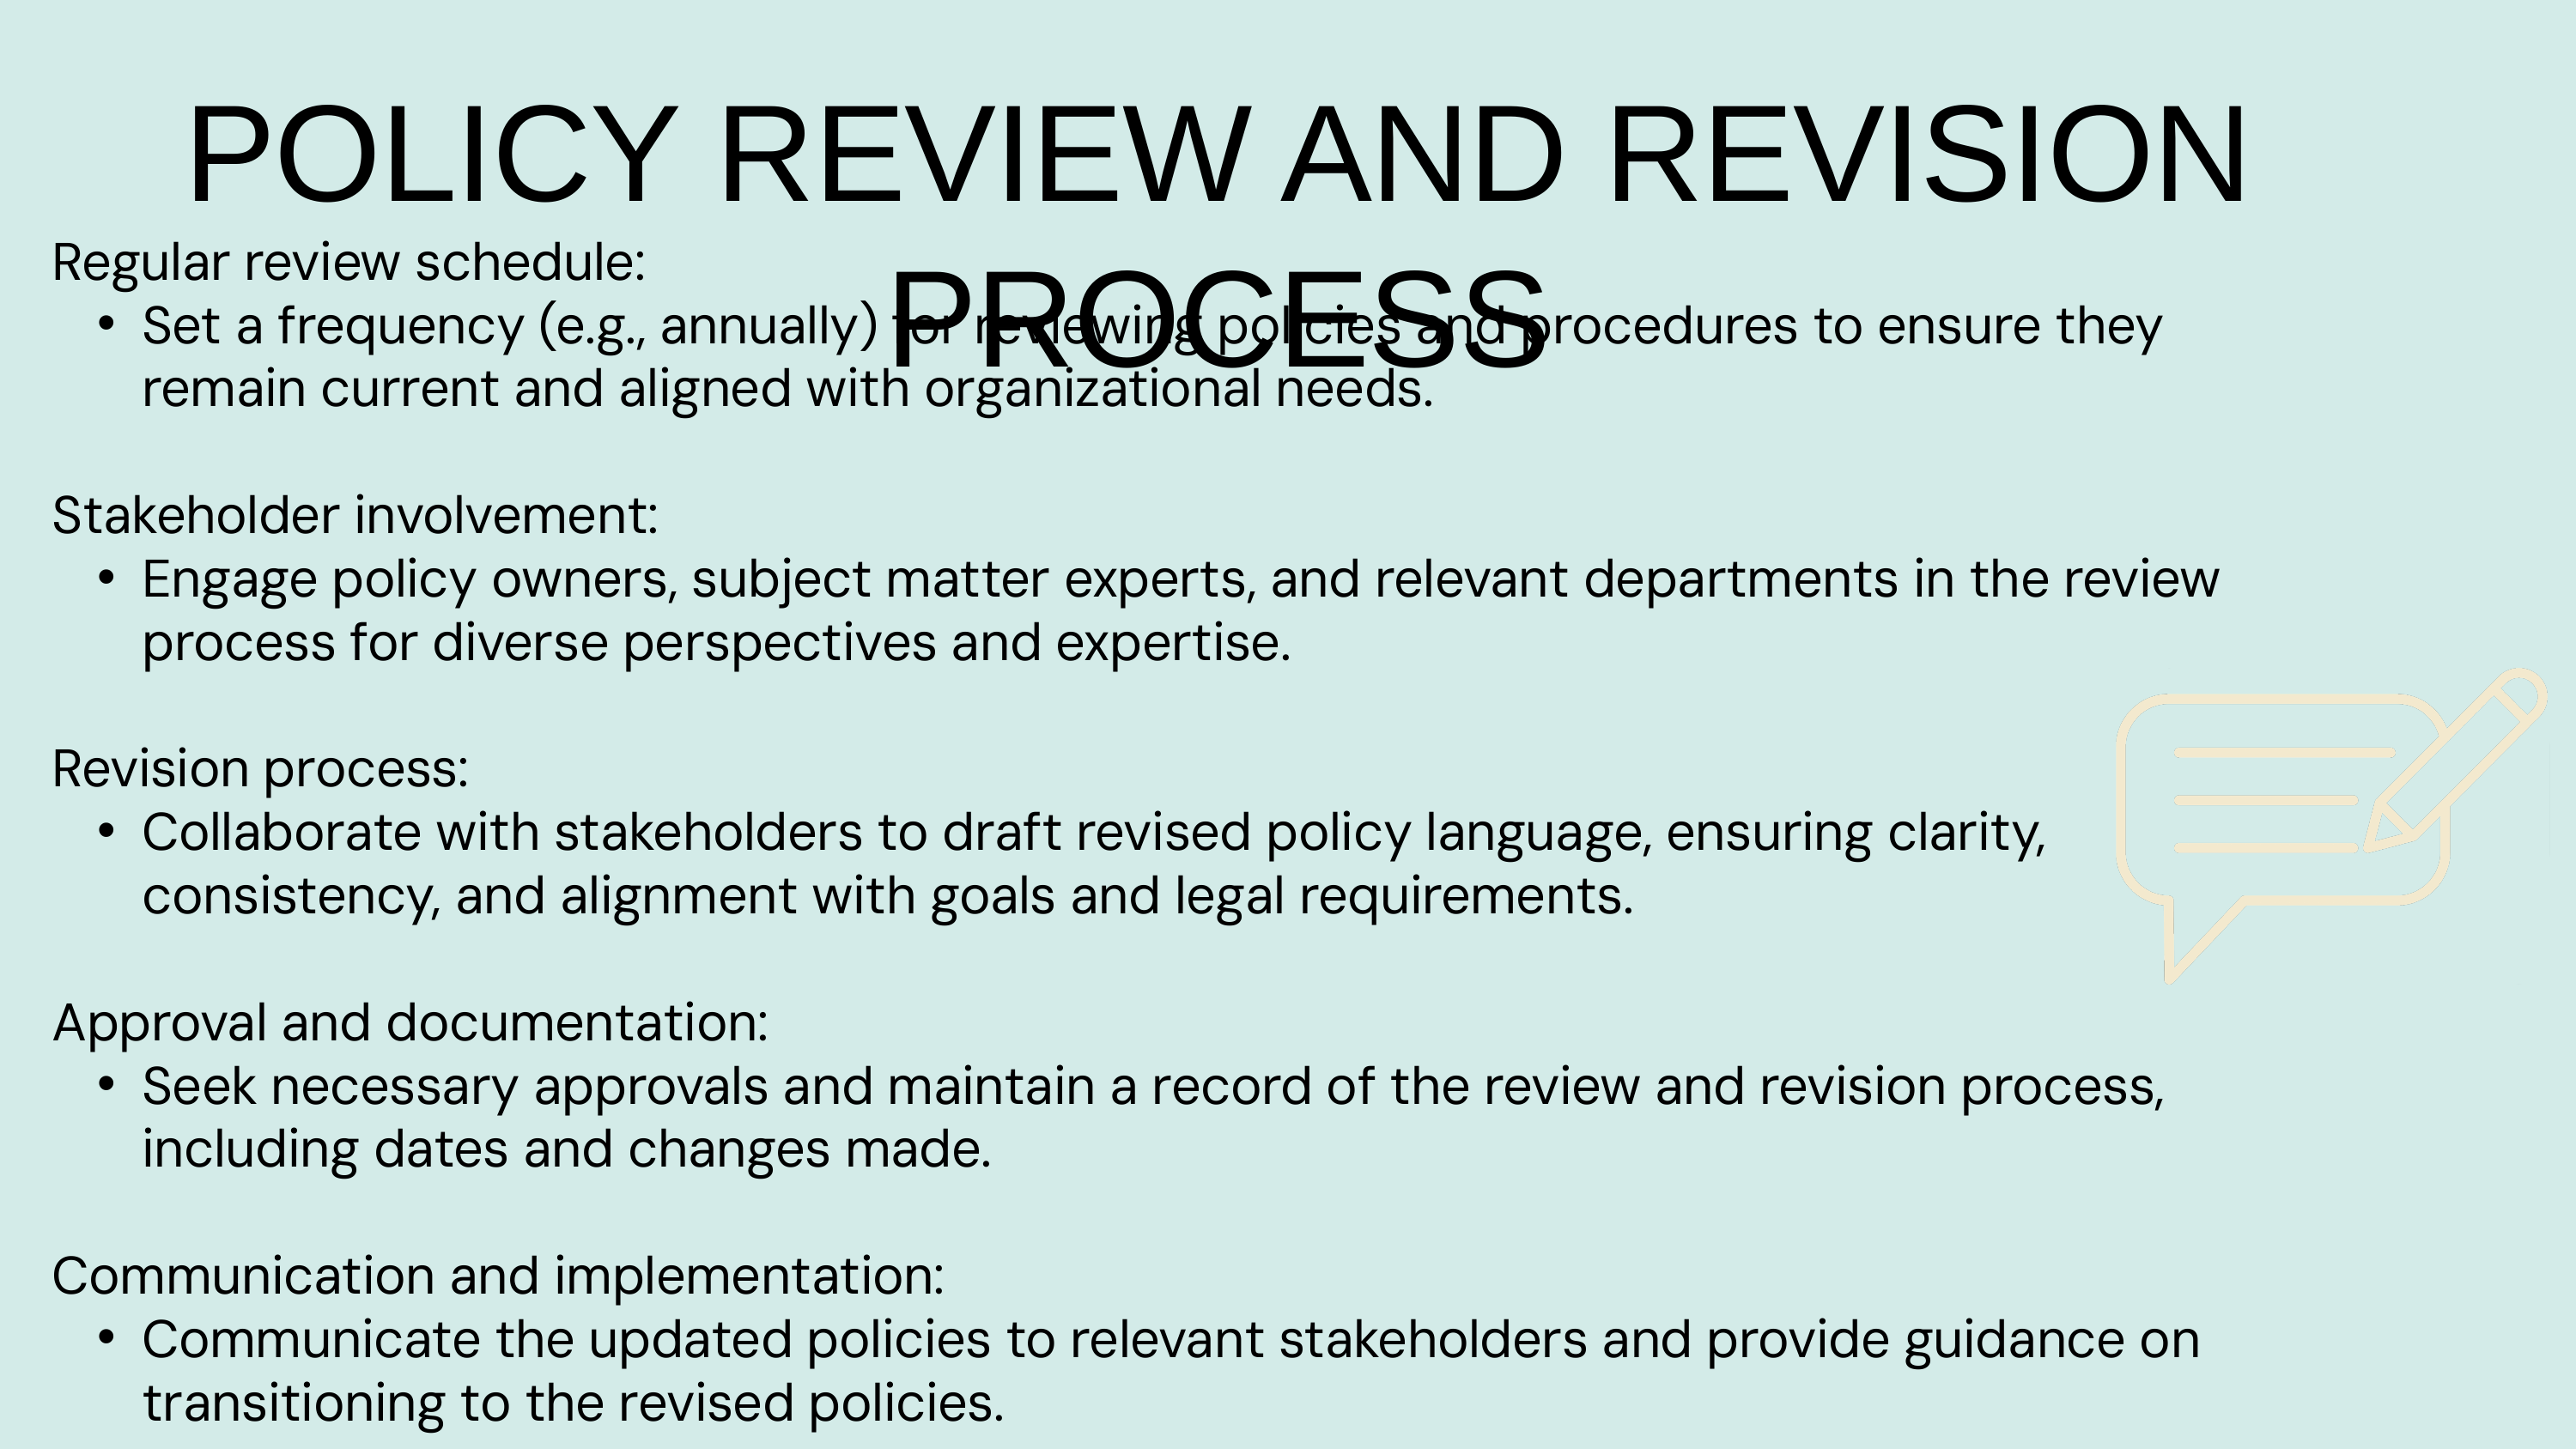

POLICY REVIEW AND REVISION PROCESS
Regular review schedule:
Set a frequency (e.g., annually) for reviewing policies and procedures to ensure they remain current and aligned with organizational needs.

Stakeholder involvement:
Engage policy owners, subject matter experts, and relevant departments in the review process for diverse perspectives and expertise.

Revision process:
Collaborate with stakeholders to draft revised policy language, ensuring clarity, consistency, and alignment with goals and legal requirements.

Approval and documentation:
Seek necessary approvals and maintain a record of the review and revision process, including dates and changes made.

Communication and implementation:
Communicate the updated policies to relevant stakeholders and provide guidance on transitioning to the revised policies.